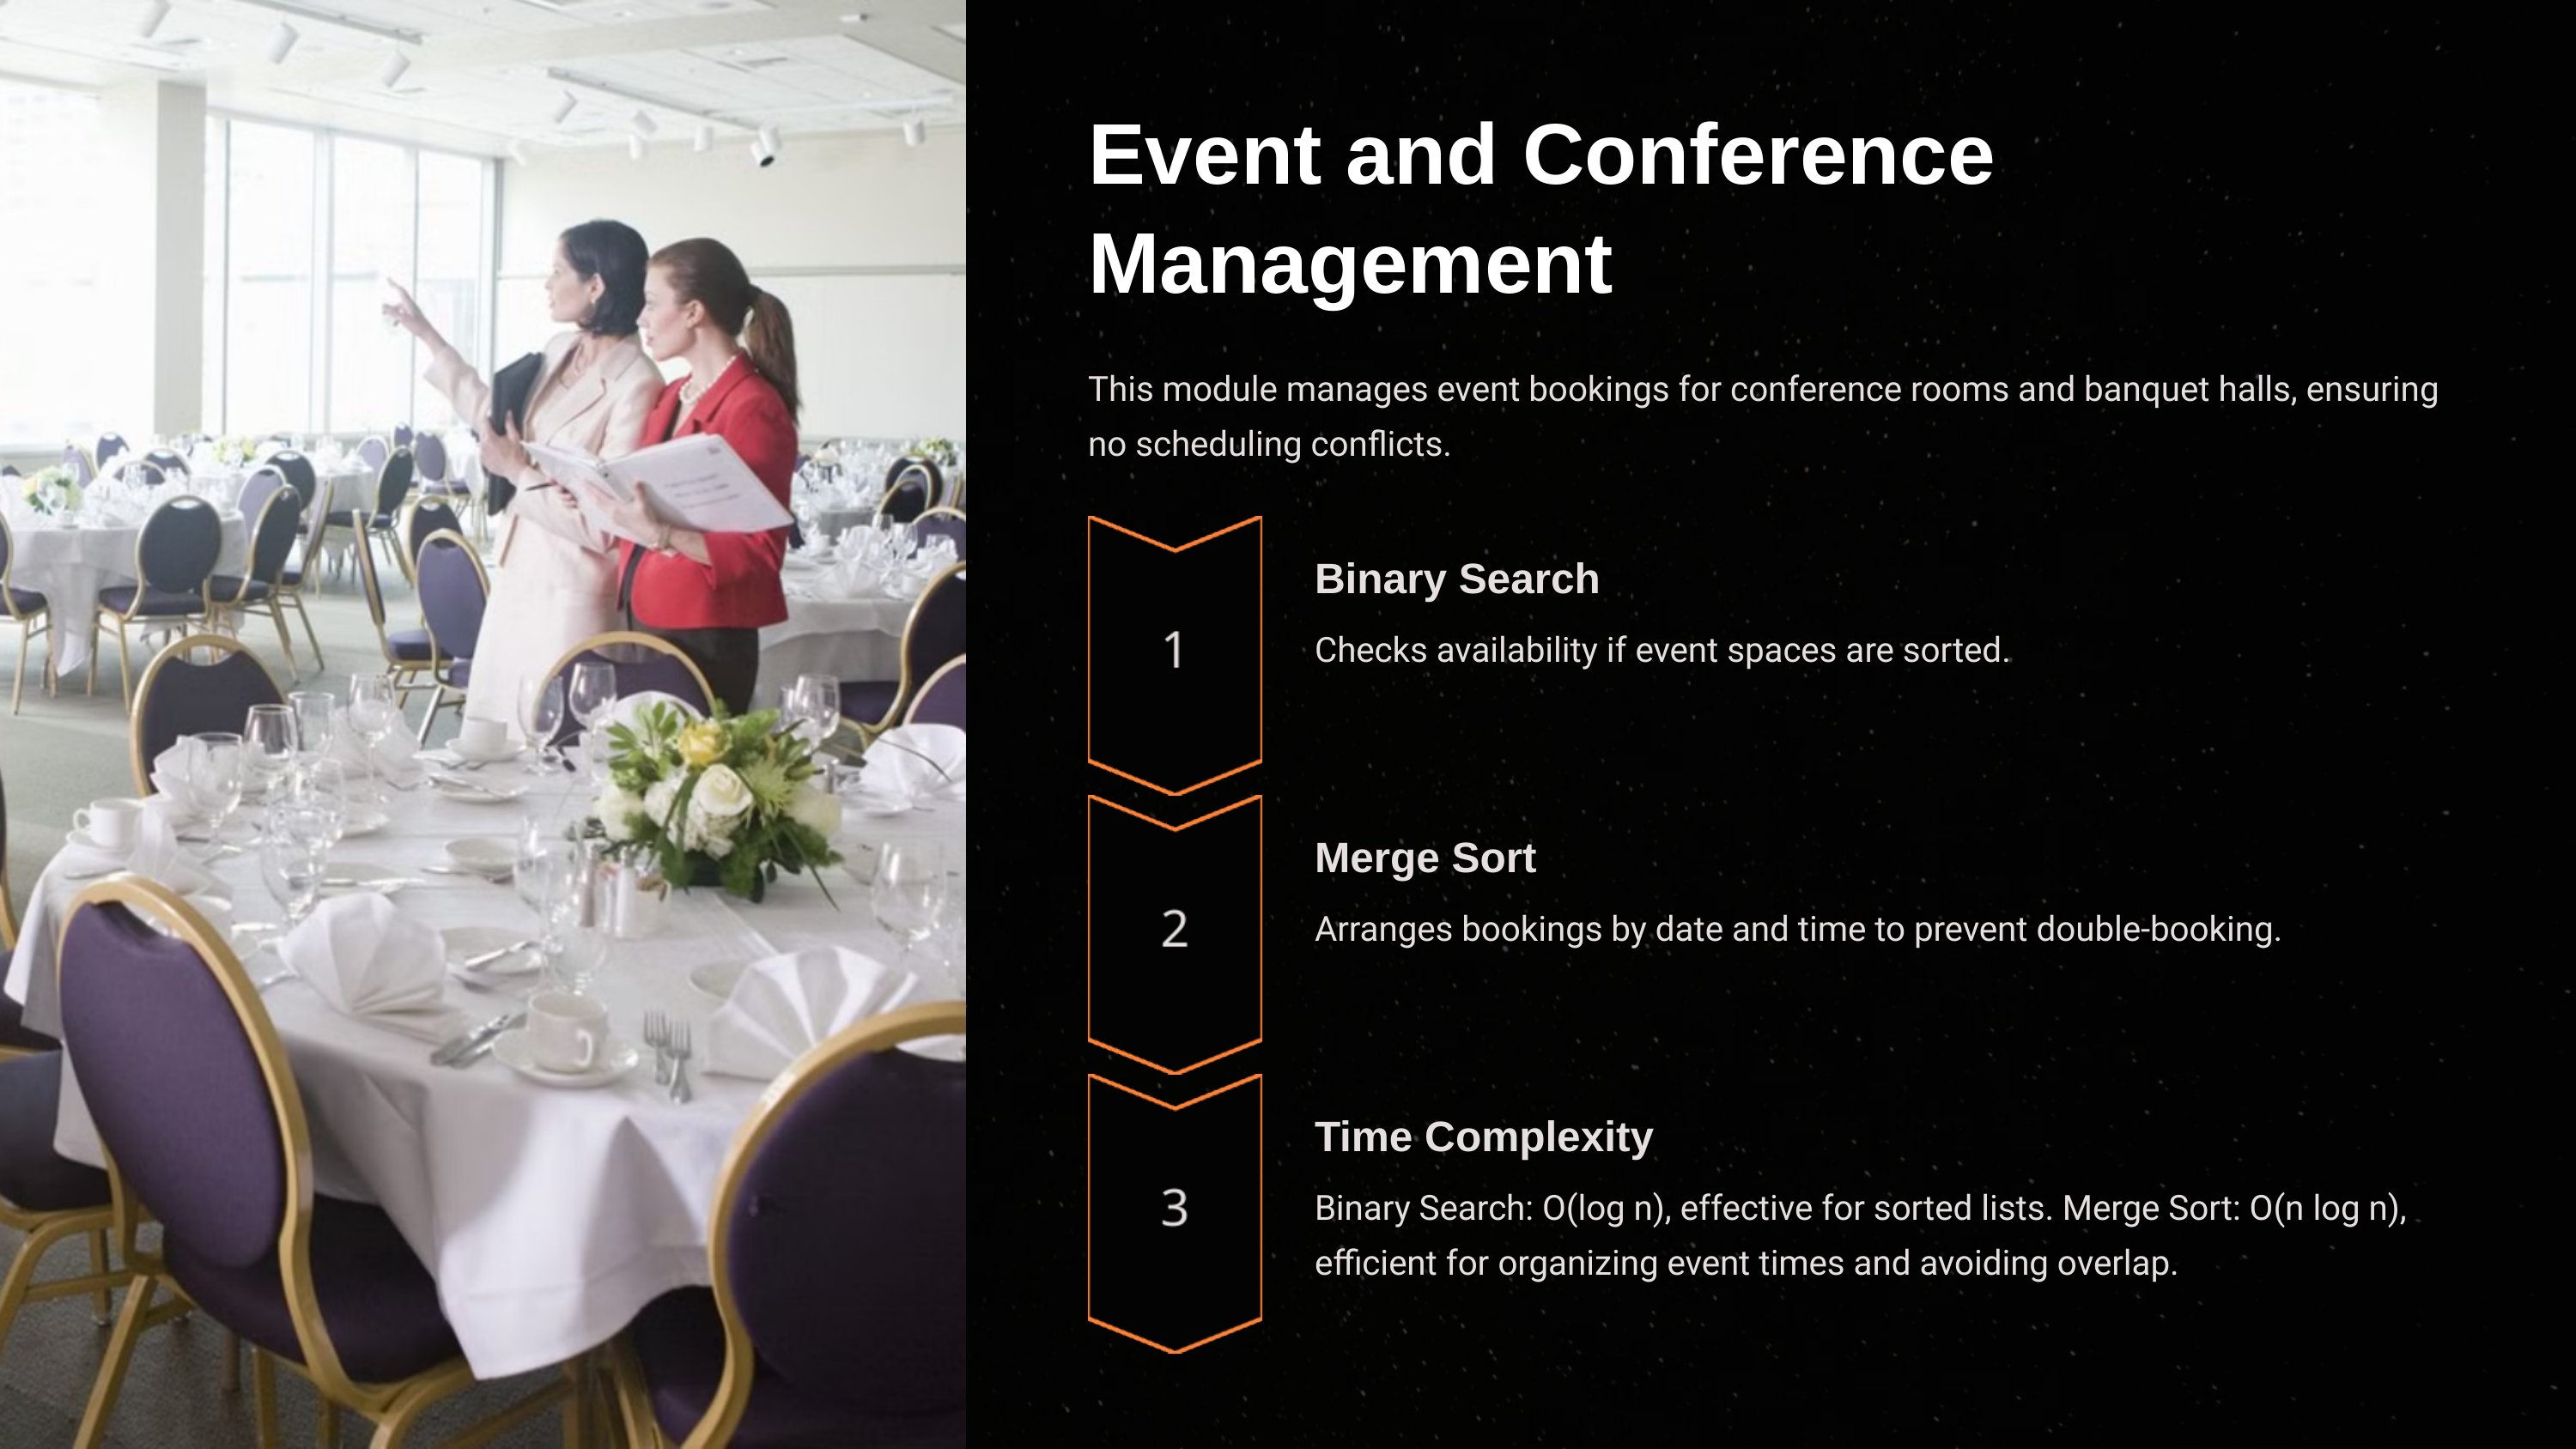

Event and Conference Management
This module manages event bookings for conference rooms and banquet halls, ensuring no scheduling conflicts.

Binary Search
Checks availability if event spaces are sorted.

Merge Sort
Arranges bookings by date and time to prevent double-booking.

Time Complexity
Binary Search: O(log n), effective for sorted lists. Merge Sort: O(n log n), efficient for organizing event times and avoiding overlap.